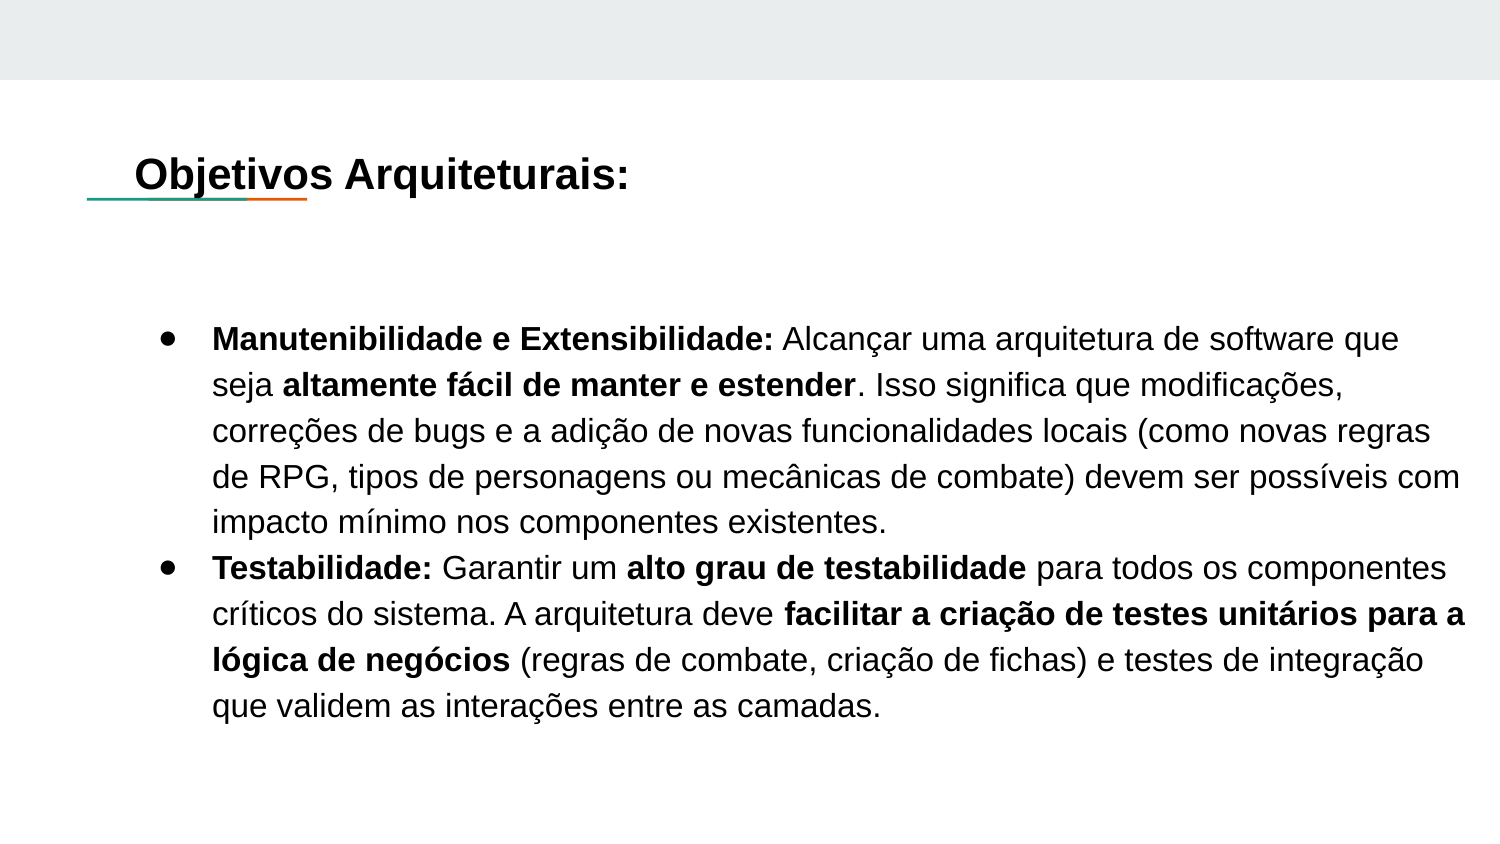

# Objetivos Arquiteturais:

Manutenibilidade e Extensibilidade: Alcançar uma arquitetura de software que seja altamente fácil de manter e estender. Isso significa que modificações, correções de bugs e a adição de novas funcionalidades locais (como novas regras de RPG, tipos de personagens ou mecânicas de combate) devem ser possíveis com impacto mínimo nos componentes existentes.
Testabilidade: Garantir um alto grau de testabilidade para todos os componentes críticos do sistema. A arquitetura deve facilitar a criação de testes unitários para a lógica de negócios (regras de combate, criação de fichas) e testes de integração que validem as interações entre as camadas.